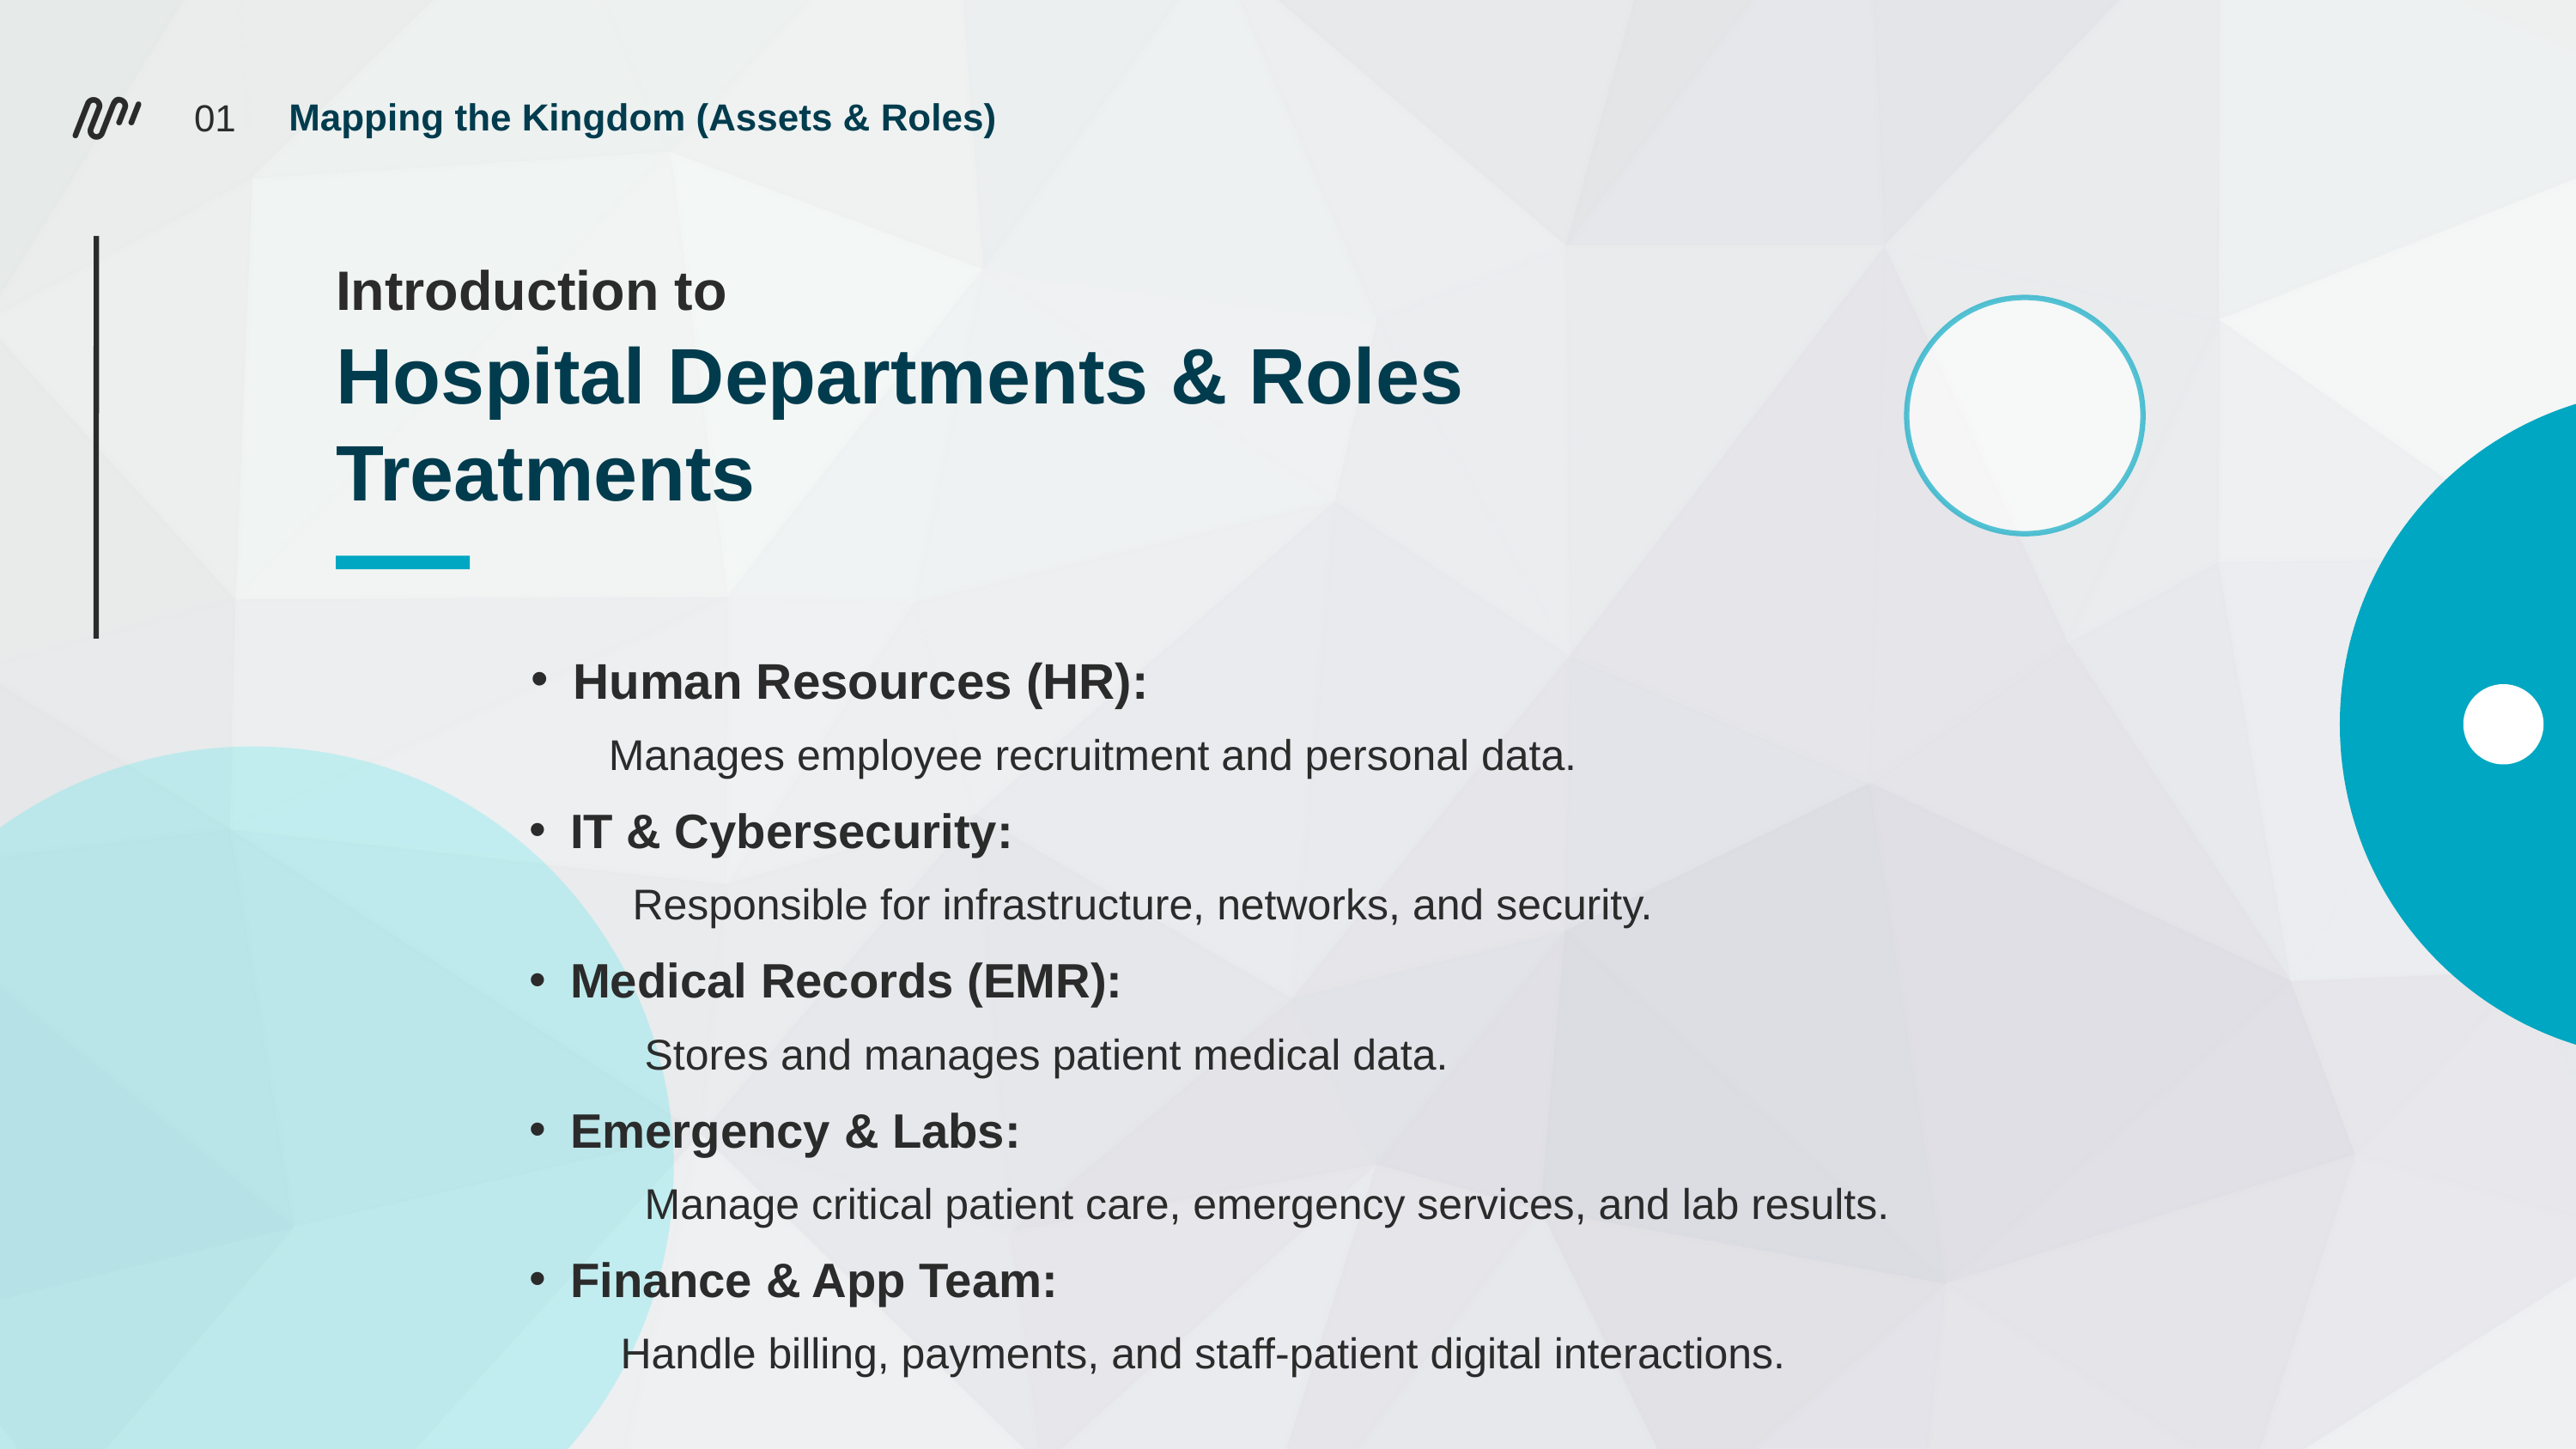

Mapping the Kingdom (Assets & Roles)
01

Introduction to
Hospital Departments & Roles Treatments

Human Resources (HR):
          Manages employee recruitment and personal data.
IT & Cybersecurity:
            Responsible for infrastructure, networks, and security.
Medical Records (EMR):
             Stores and manages patient medical data.
Emergency & Labs:
             Manage critical patient care, emergency services, and lab results.
Finance & App Team:
           Handle billing, payments, and staff-patient digital interactions.